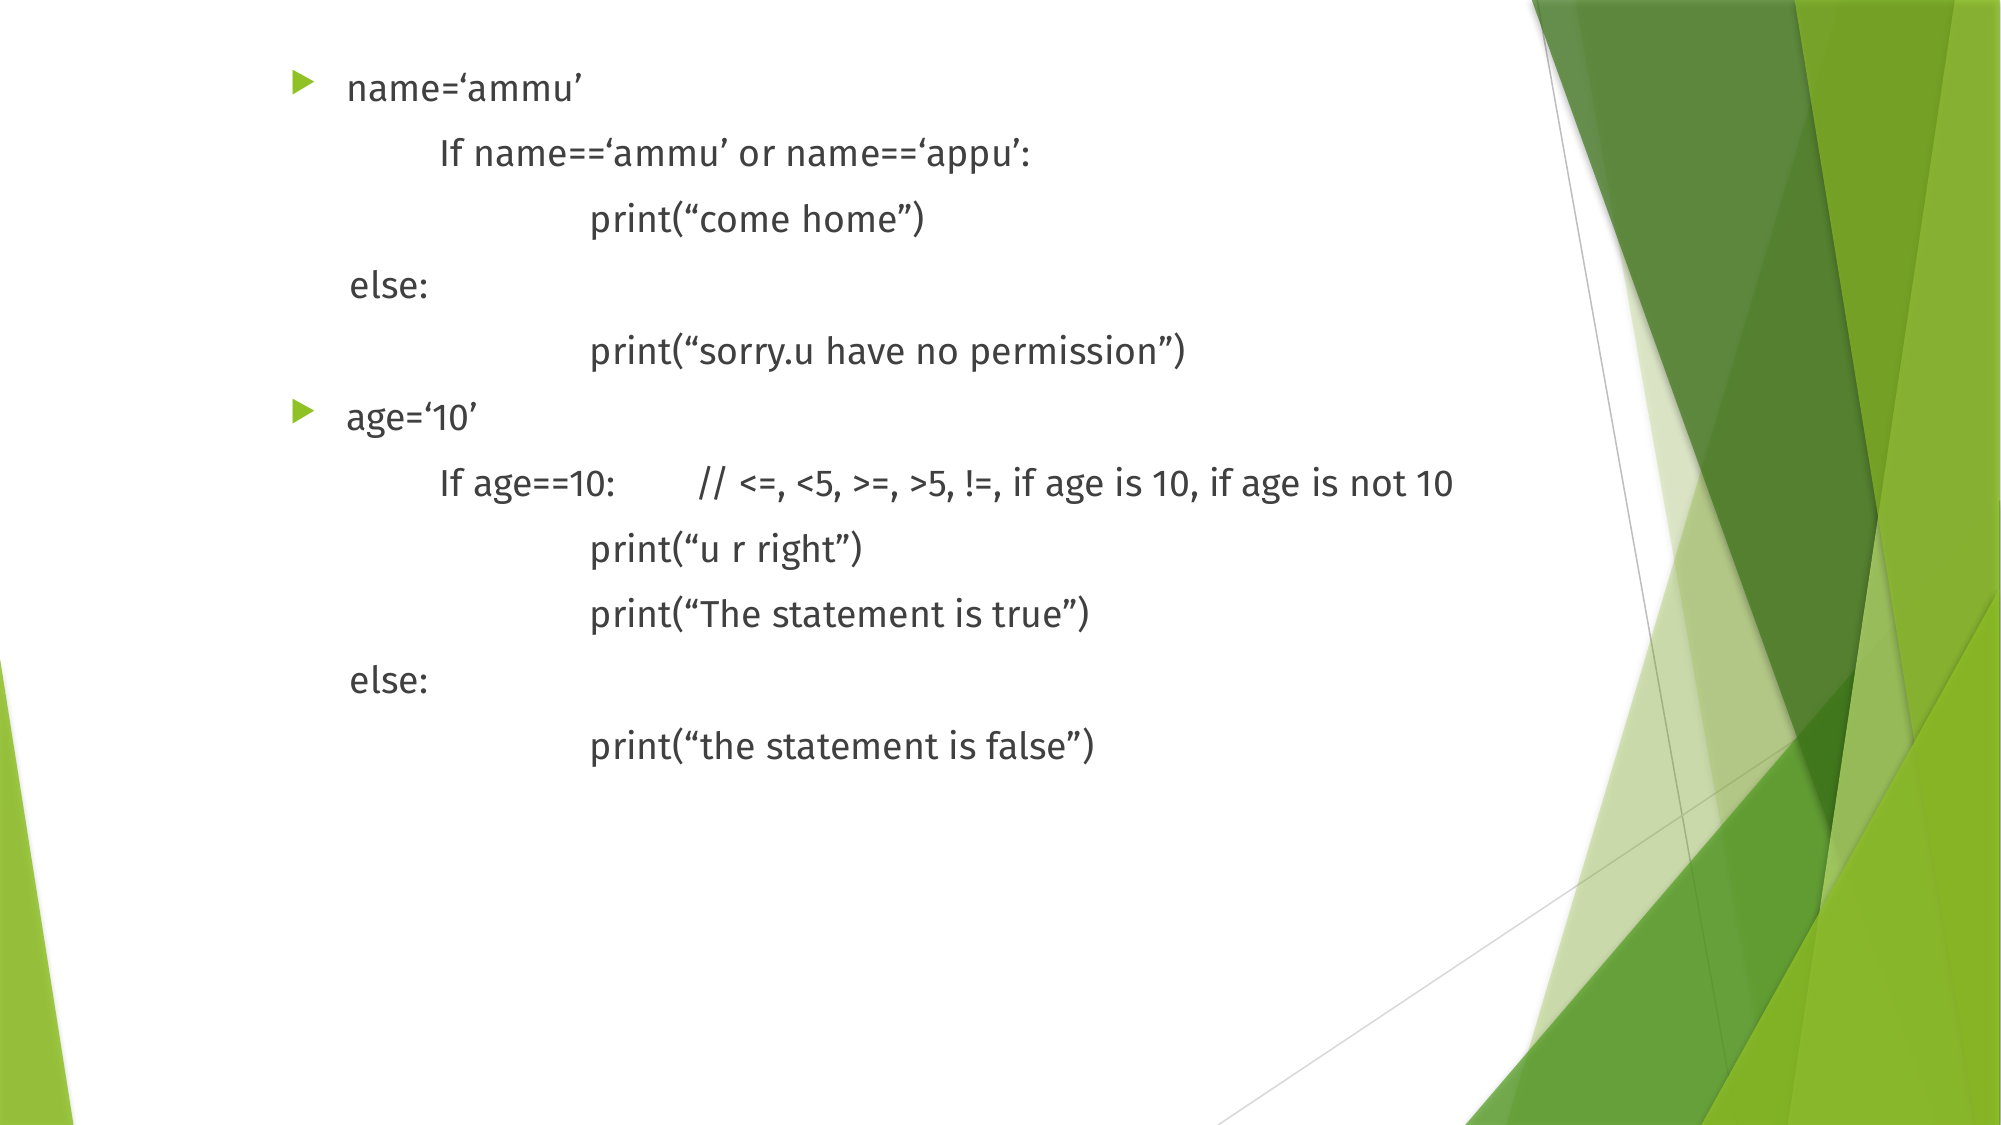

name=‘ammu’
	If name==‘ammu’ or name==‘appu’:
		print(“come home”)
      else:
		print(“sorry.u have no permission”)
age=‘10’
	If age==10:        // <=, <5, >=, >5, !=, if age is 10, if age is not 10
		print(“u r right”)
		print(“The statement is true”)
      else:
		print(“the statement is false”)